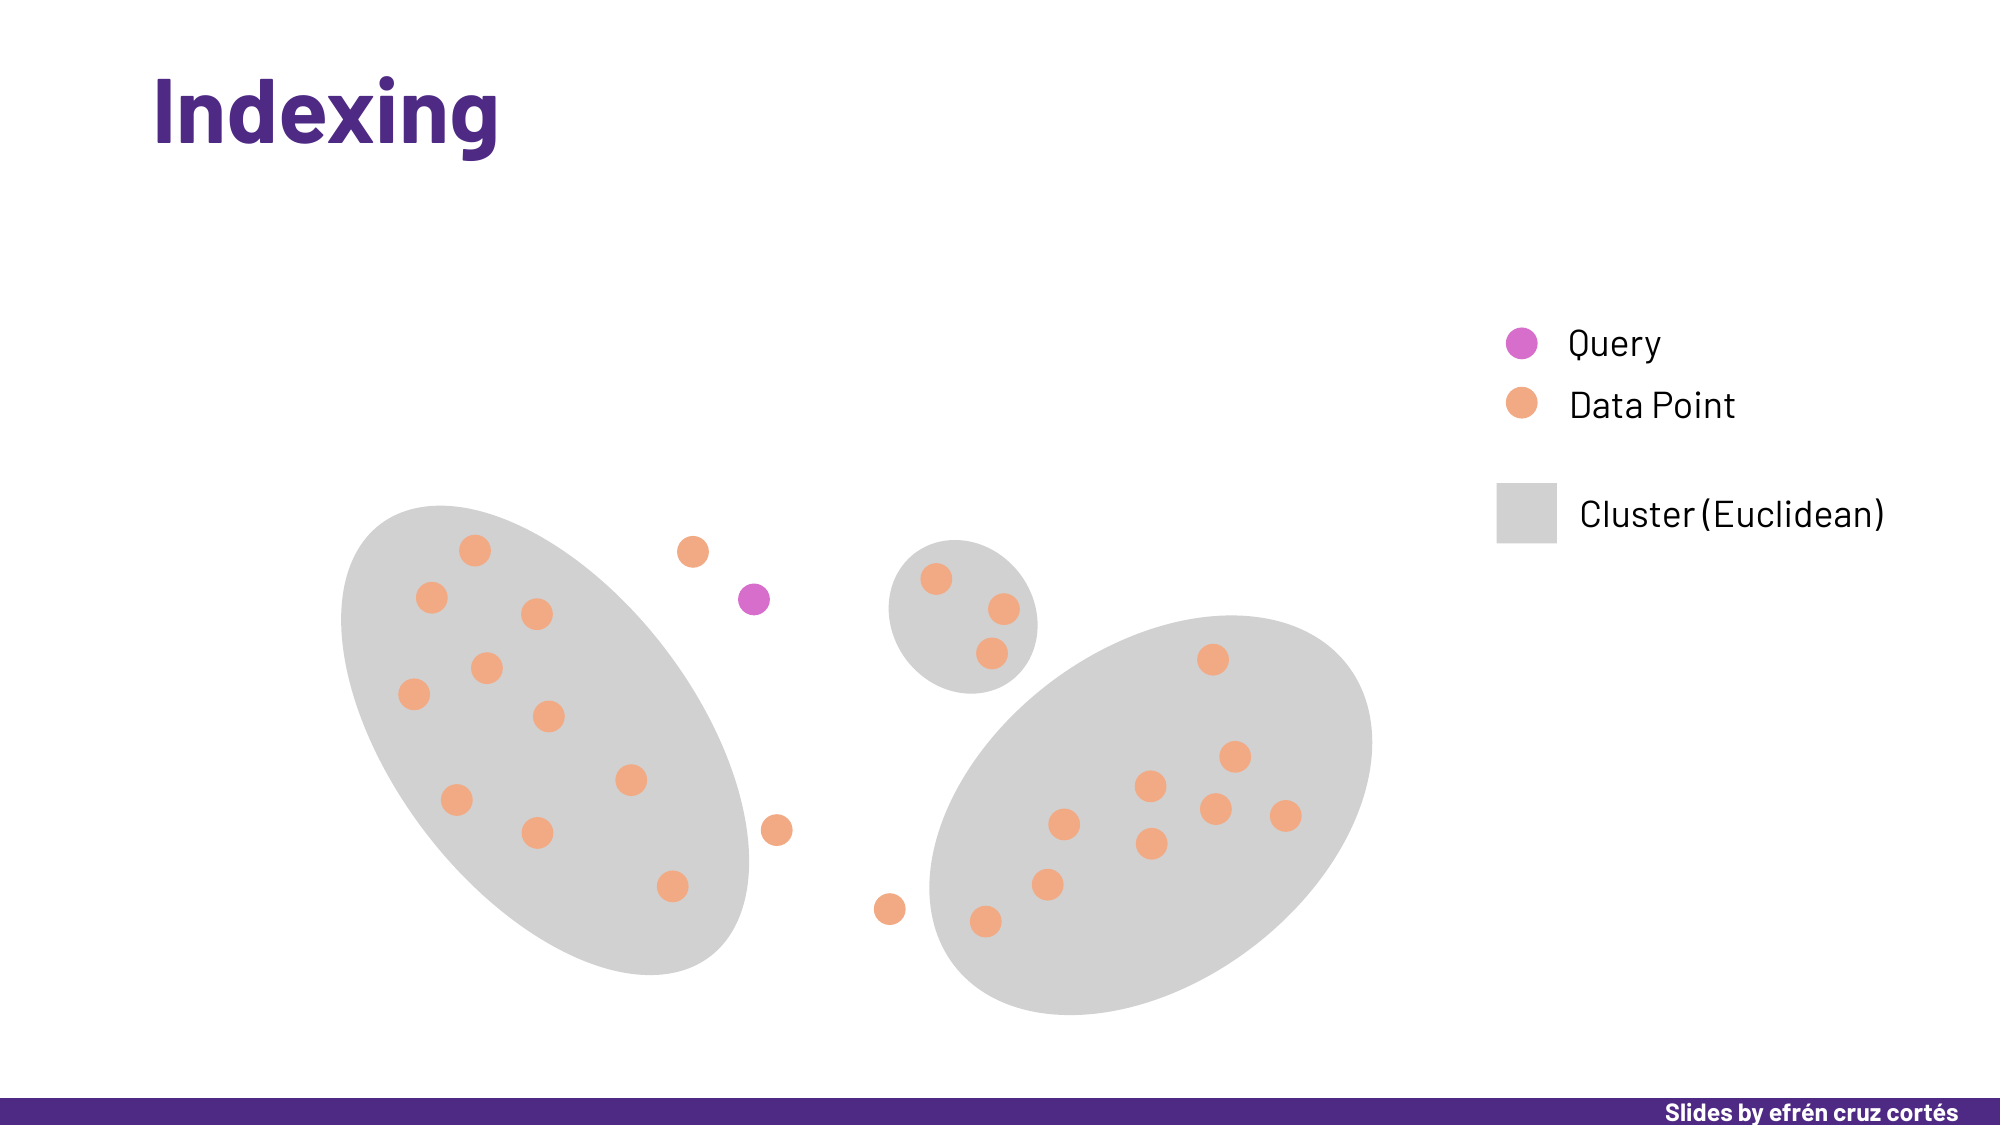

# Indexing
Query

Data Point

Cluster (Euclidean)